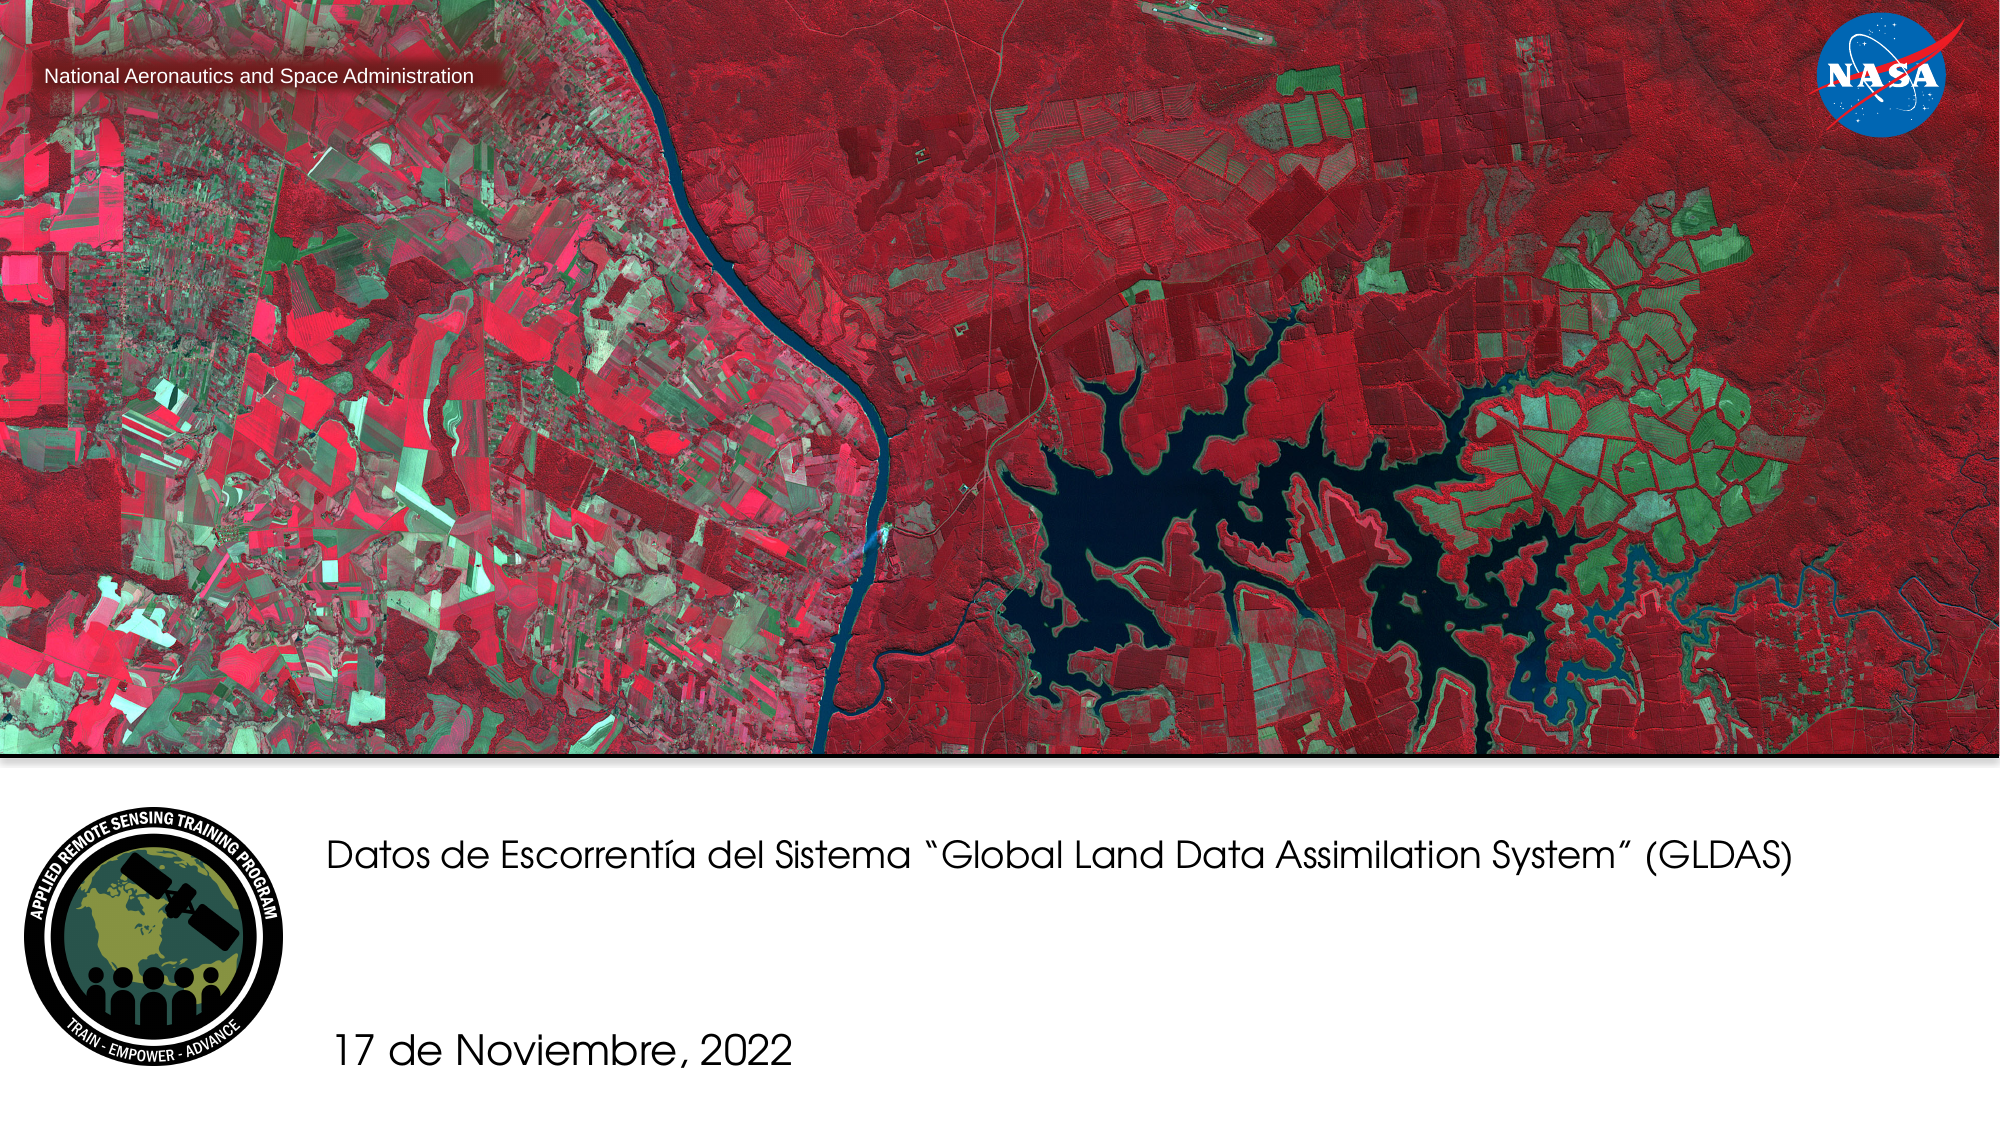

# Datos de Escorrentía del Sistema “Global Land Data Assimilation System” (GLDAS)

17 de Noviembre, 2022